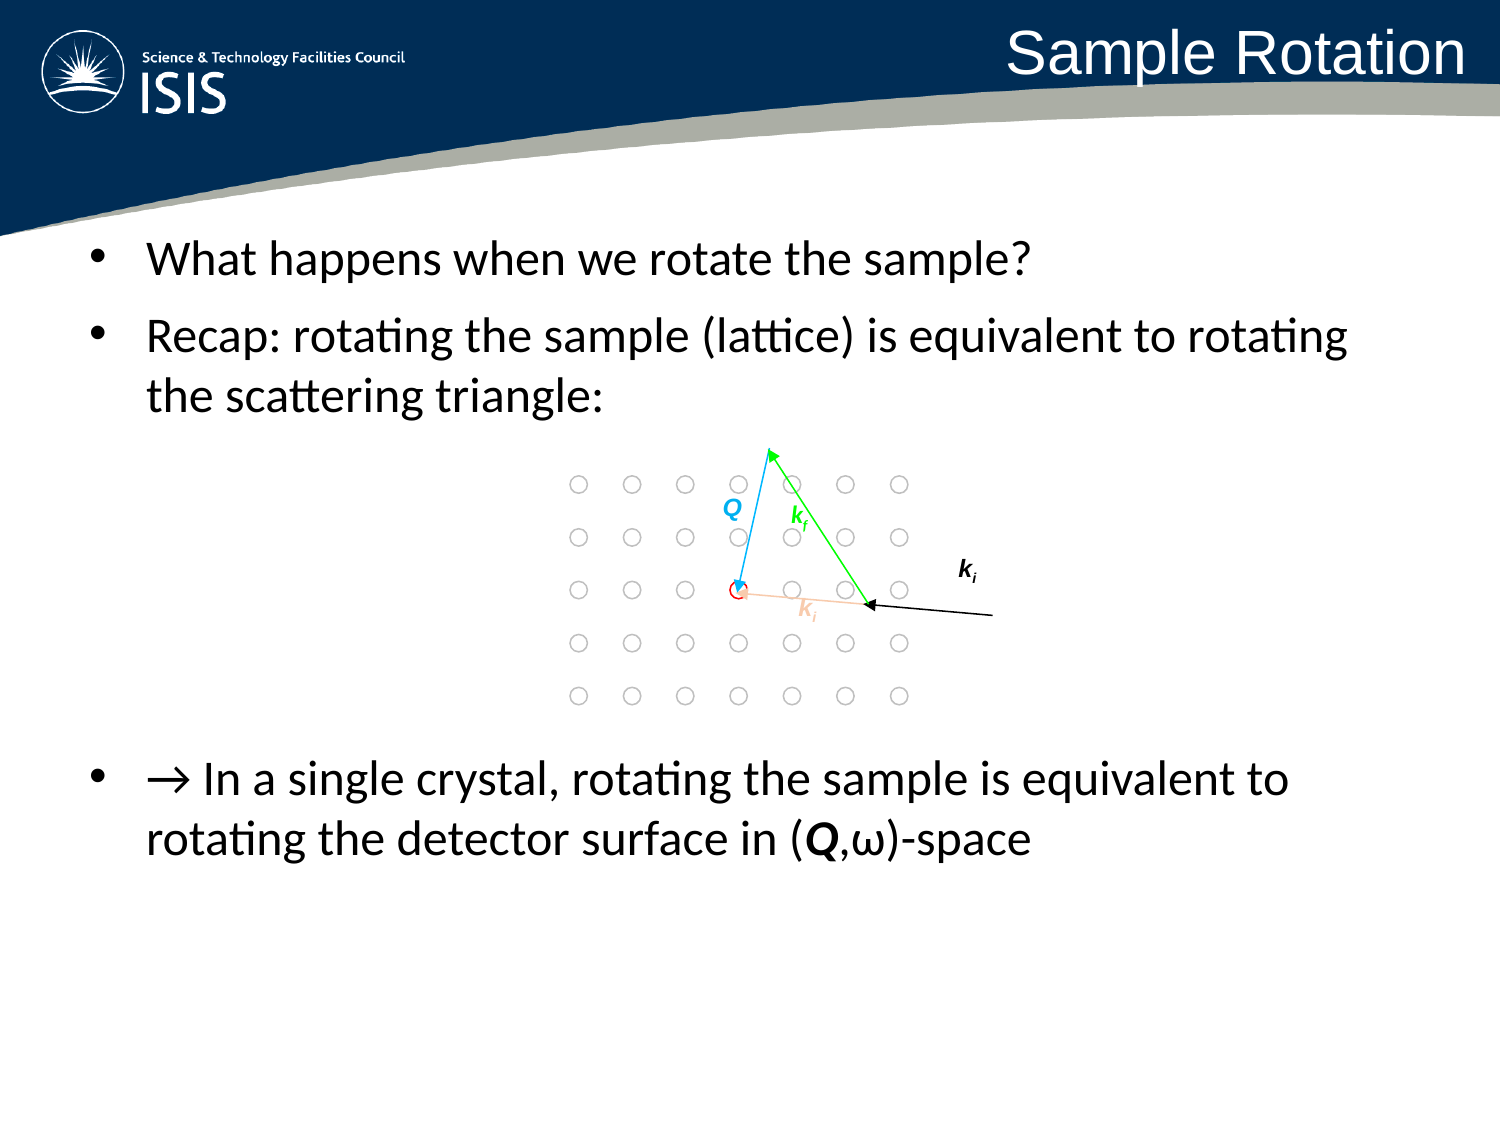

Sample Rotation
What happens when we rotate the sample?
Recap: rotating the sample (lattice) is equivalent to rotating the scattering triangle:

→ In a single crystal, rotating the sample is equivalent to rotating the detector surface in (Q,ω)-space

Q
kf
ki
ki